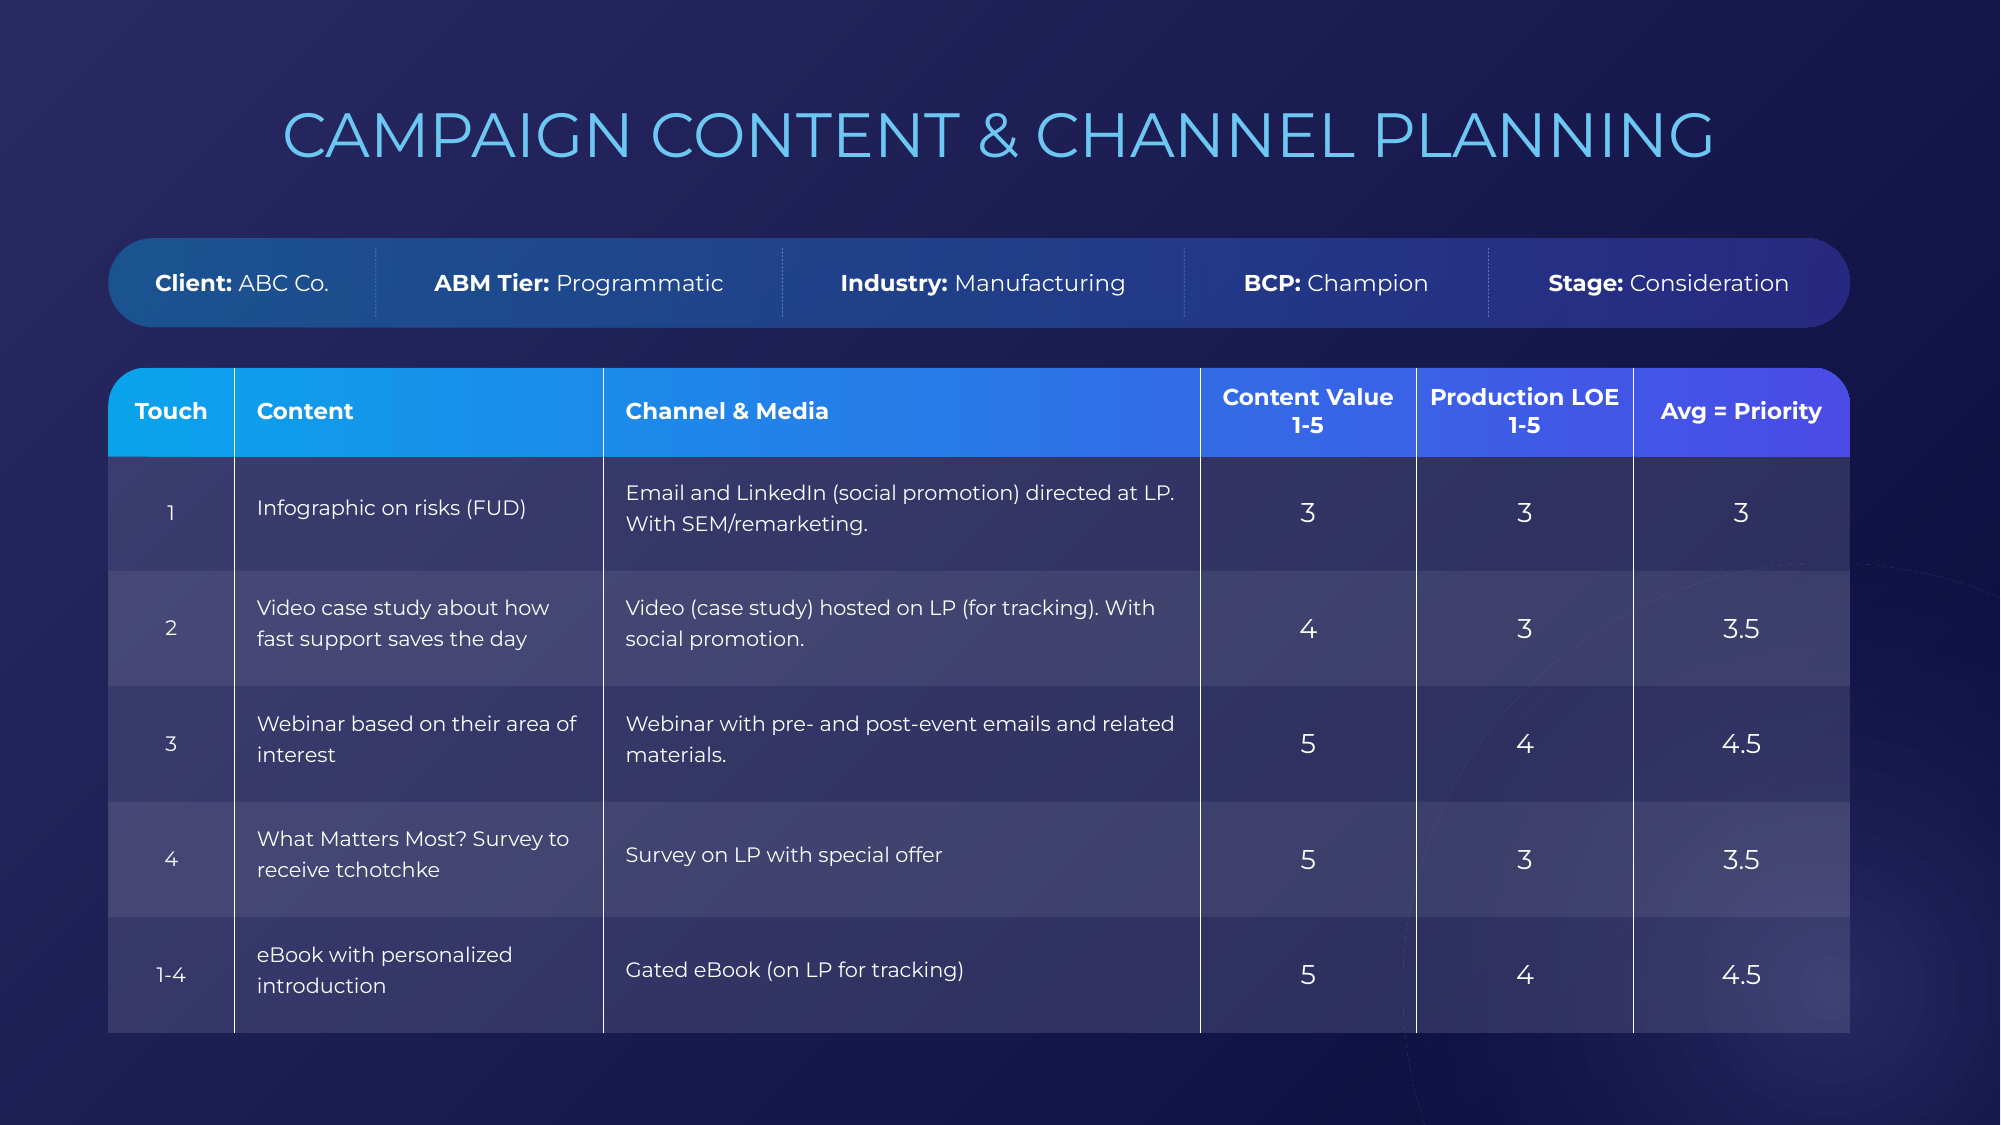

CAMPAIGN CONTENT & CHANNEL PLANNING

Client: ABC Co.
ABM Tier: Programmatic
Industry: Manufacturing
BCP: Champion
Stage: Consideration
| Touch | Content | Channel & Media | Content Value 1-5 | Production LOE 1-5 | Avg = Priority |
| --- | --- | --- | --- | --- | --- |
| 1 | Infographic on risks (FUD) | Email and LinkedIn (social promotion) directed at LP. With SEM/remarketing. | 3 | 3 | 3 |
| 2 | Video case study about how fast support saves the day | Video (case study) hosted on LP (for tracking). With social promotion. | 4 | 3 | 3.5 |
| 3 | Webinar based on their area of interest | Webinar with pre- and post-event emails and related materials. | 5 | 4 | 4.5 |
| 4 | What Matters Most? Survey to receive tchotchke | Survey on LP with special offer | 5 | 3 | 3.5 |
| 1-4 | eBook with personalized introduction | Gated eBook (on LP for tracking) | 5 | 4 | 4.5 |